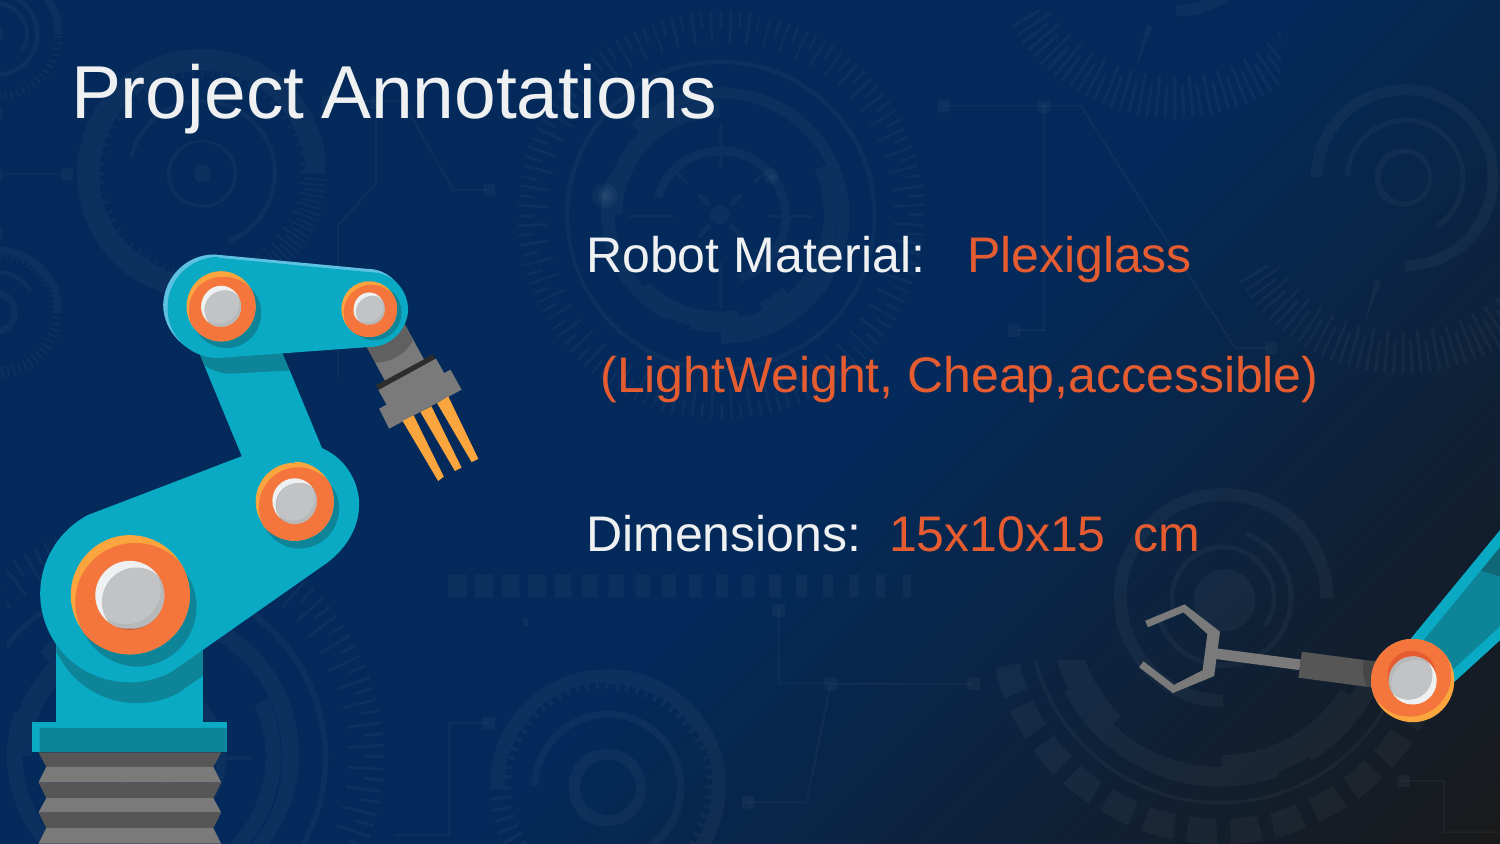

Project Annotations
Robot Material:   Plexiglass

 (LightWeight, Cheap,accessible)

Dimensions:  15x10x15  cm